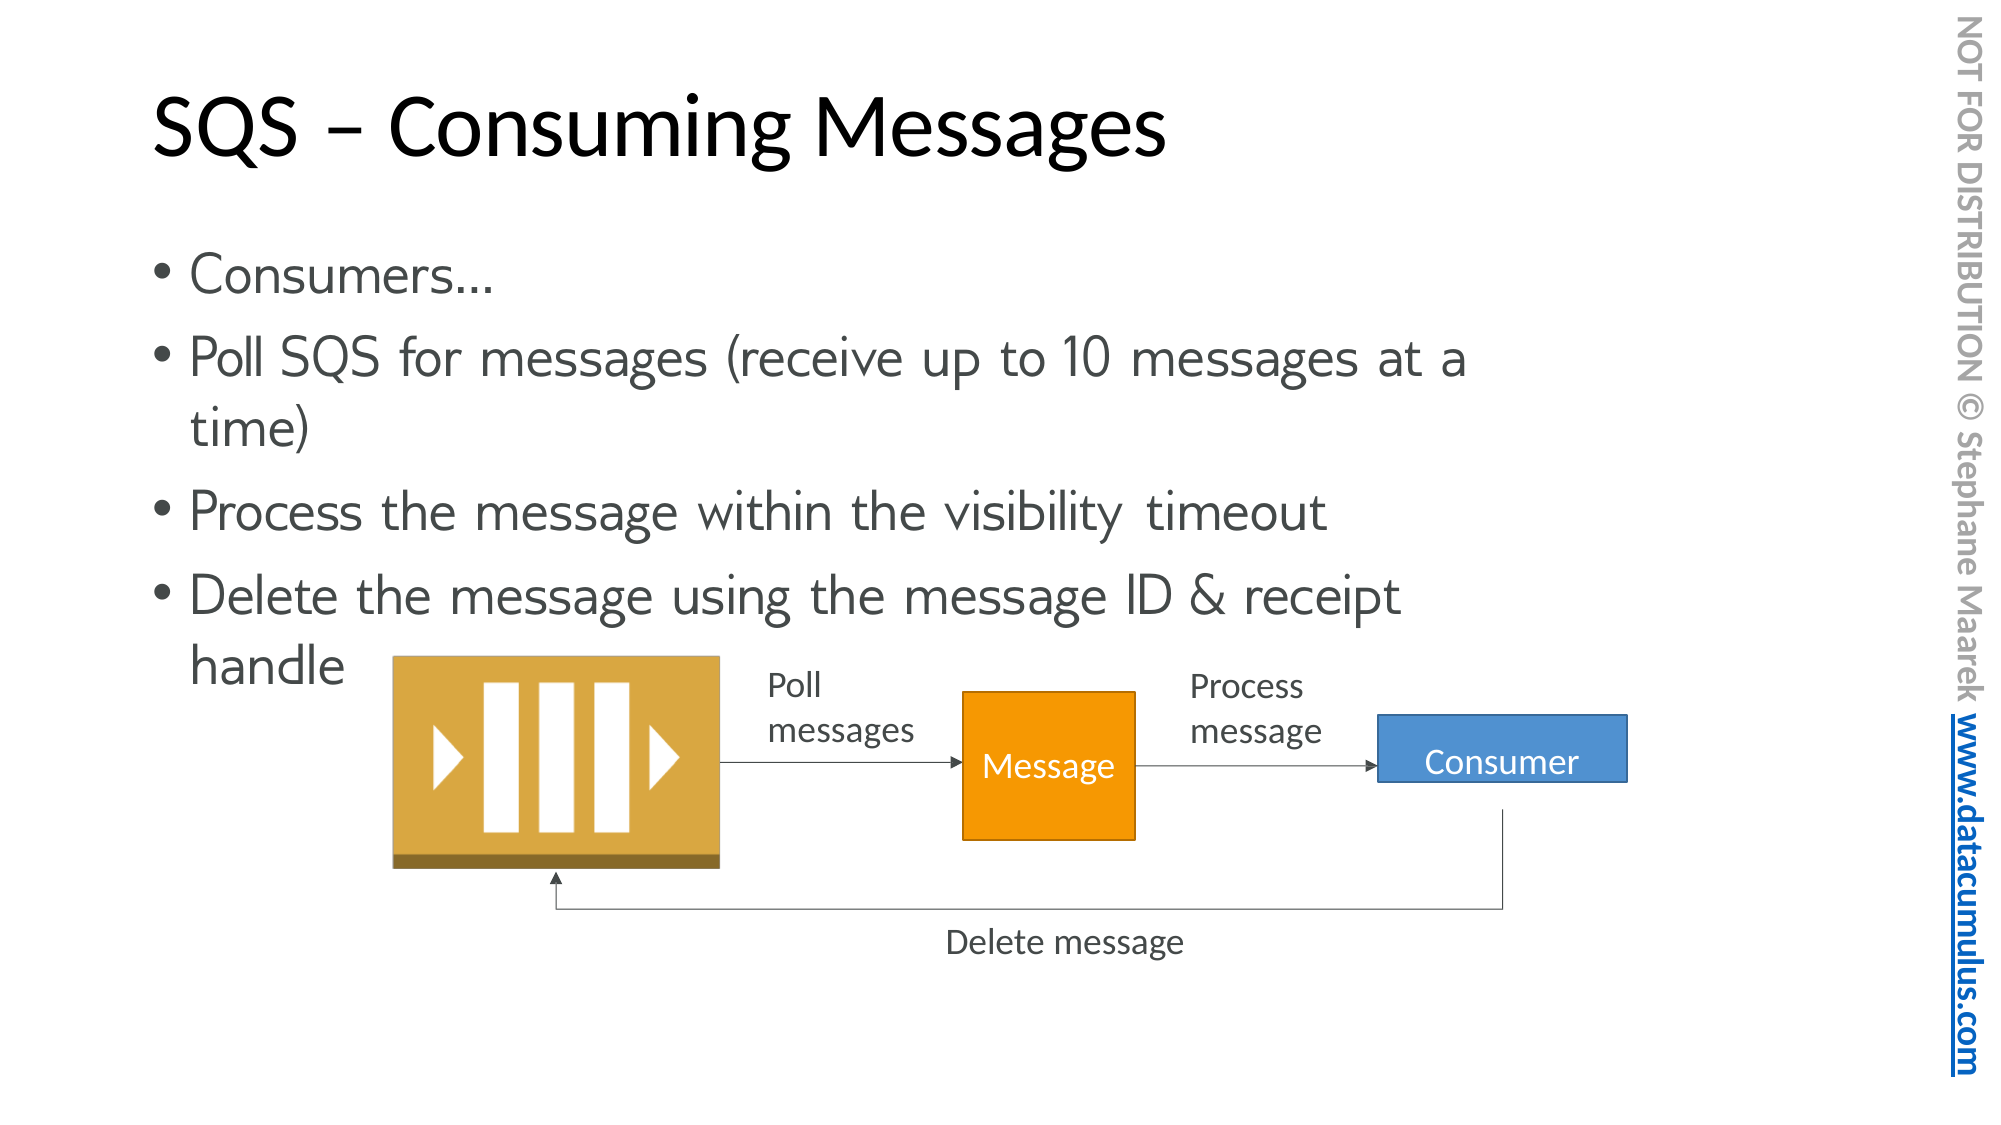

NOT FOR DISTRIBUTION © Stephane Maarek www.datacumulus.com
# SQS – Consuming Messages
Consumers…
Poll SQS for messages (receive up to 10 messages at a time)
Process the message within the visibility timeout
Delete the message using the message ID & receipt handle

Poll  messages
Process  message

Consumer
Message

Delete message
© Stephane Maarek